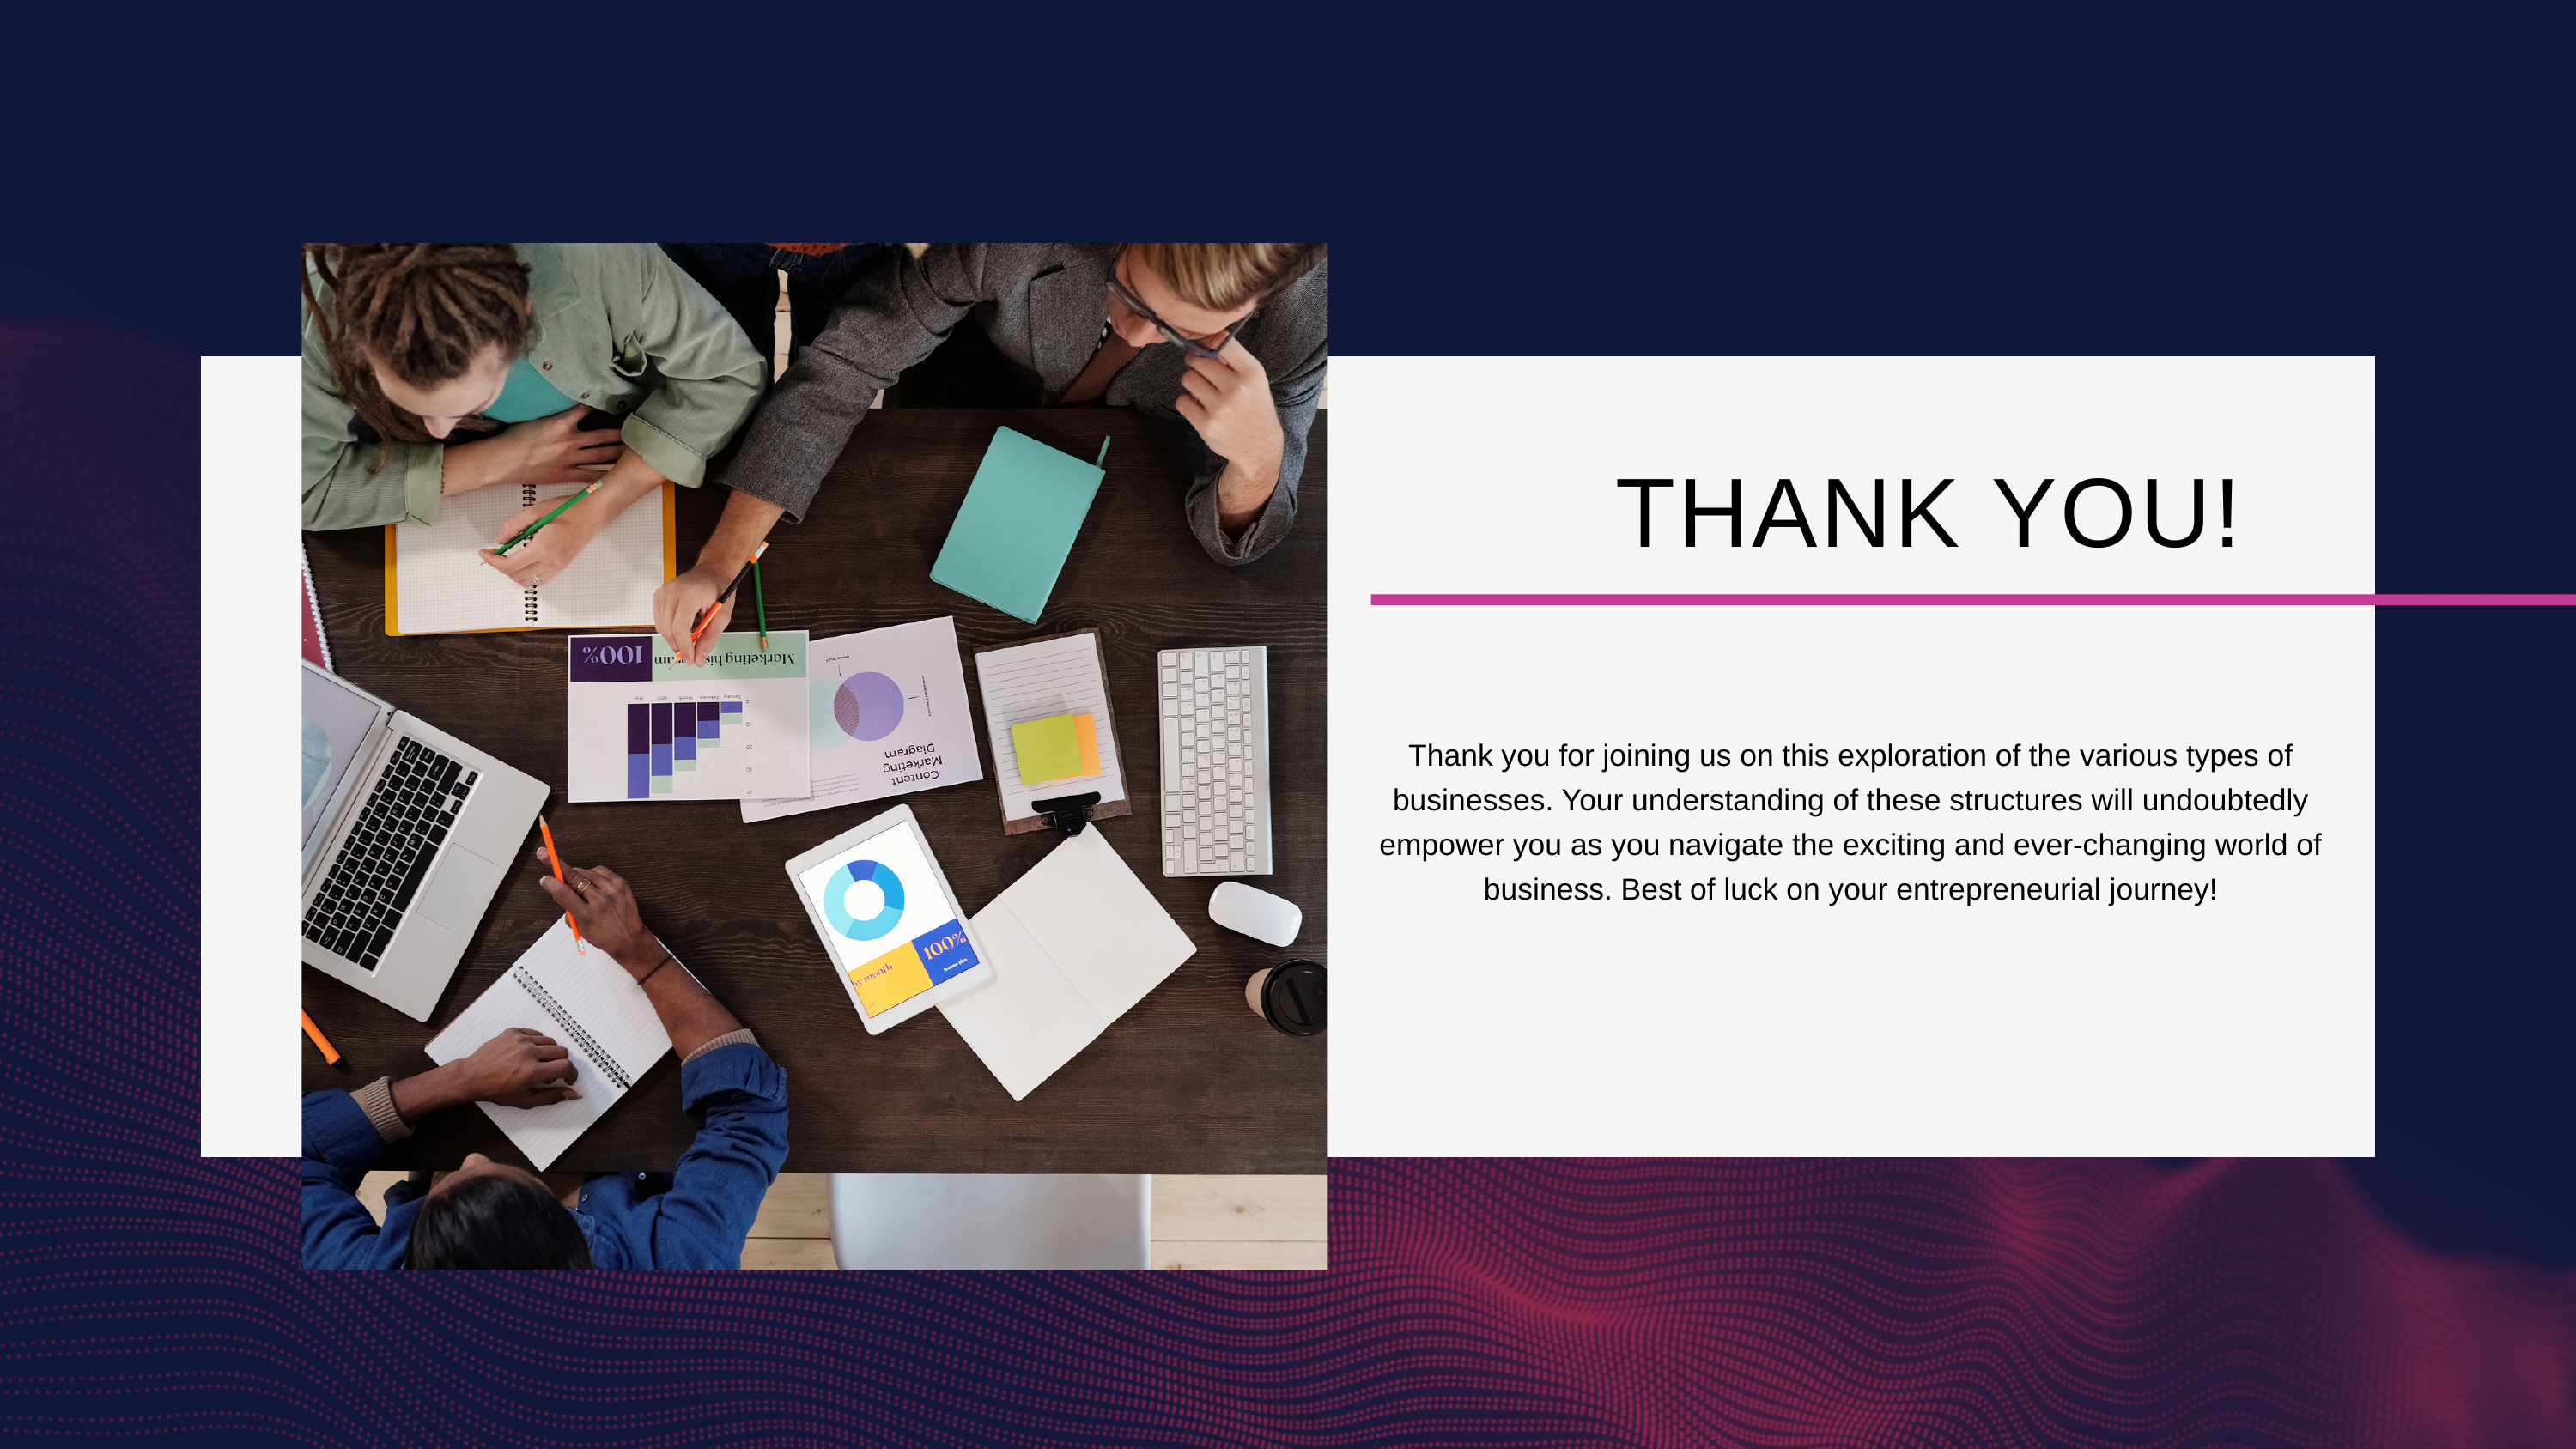

THANK YOU!

Thank you for joining us on this exploration of the various types of businesses. Your understanding of these structures will undoubtedly empower you as you navigate the exciting and ever-changing world of business. Best of luck on your entrepreneurial journey!